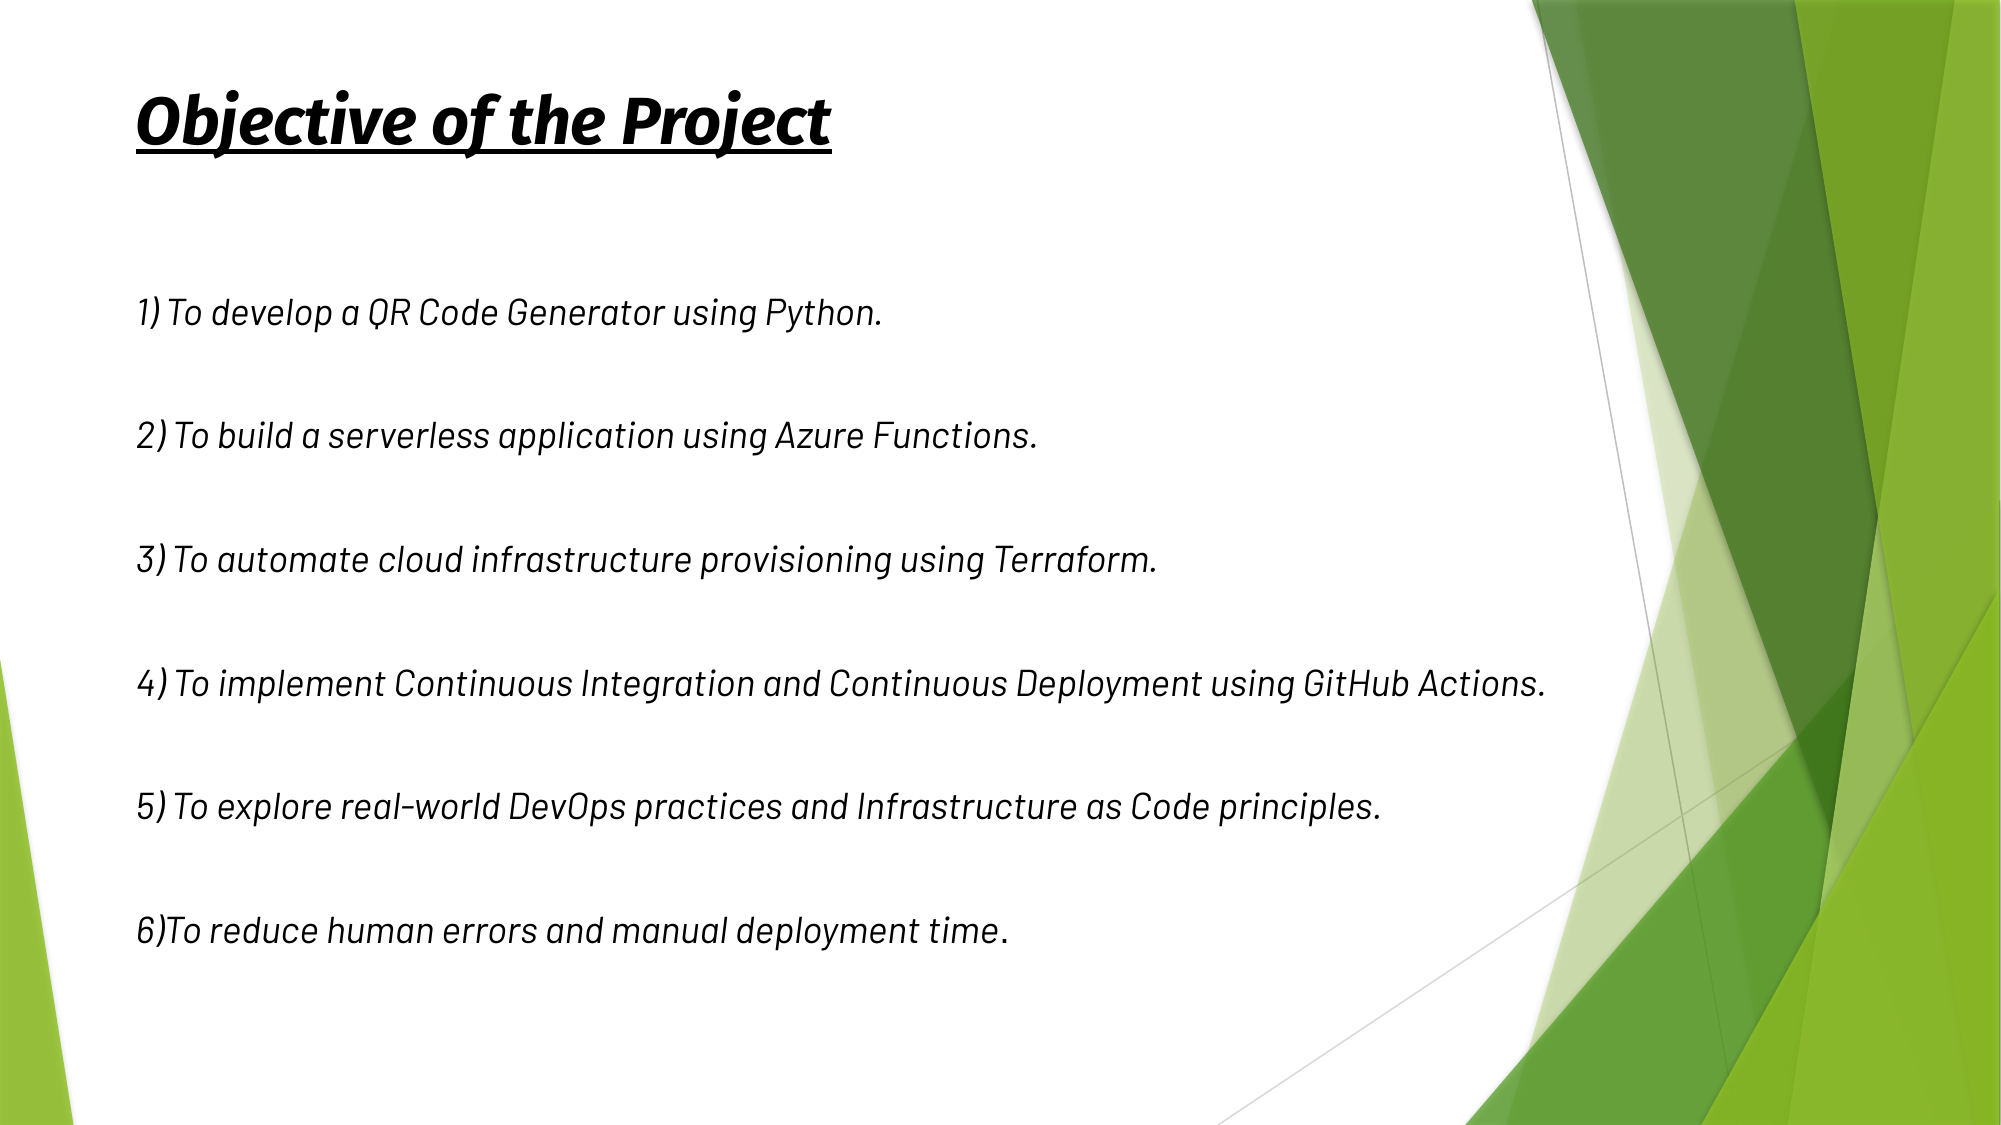

Objective of the Project

1) To develop a QR Code Generator using Python.

2) To build a serverless application using Azure Functions.

3) To automate cloud infrastructure provisioning using Terraform.

4) To implement Continuous Integration and Continuous Deployment using GitHub Actions.

5) To explore real-world DevOps practices and Infrastructure as Code principles.

6)To reduce human errors and manual deployment time.